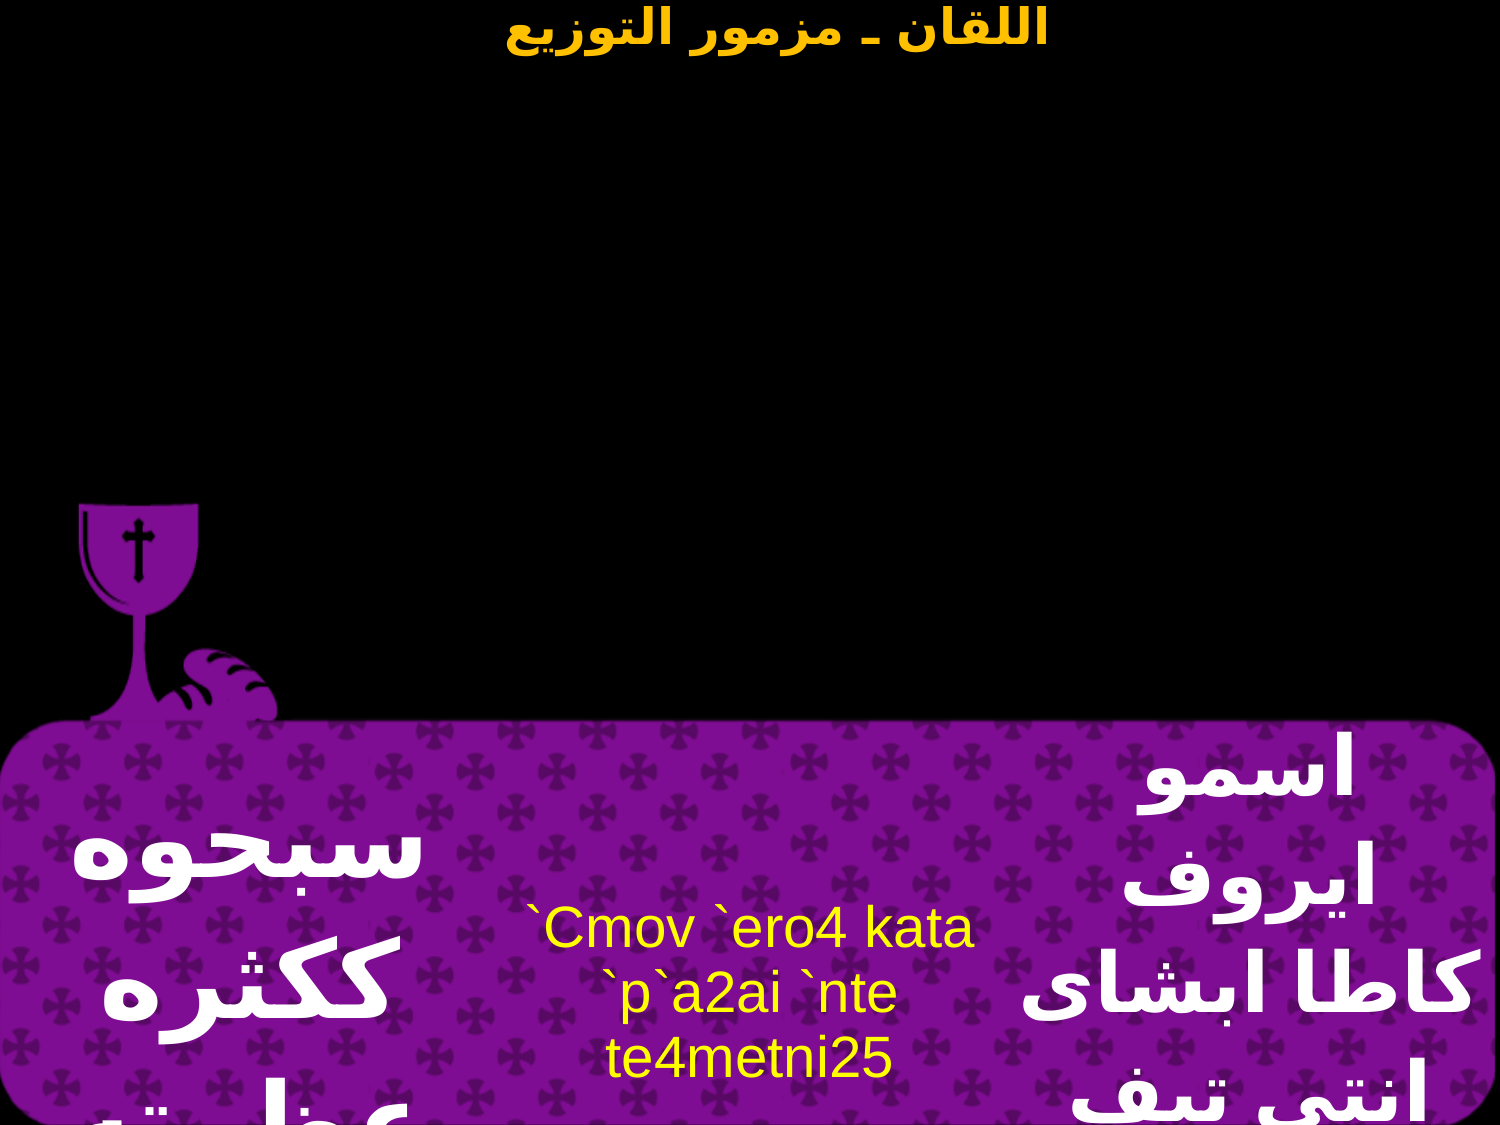

| سبحوه ككثره عظمته | `Cmov `ero4 kata `p`a2ai `nte te4metni25 | اسمو ايروف كاطا ابشاى انتى تيف ميتنيشتى |
| --- | --- | --- |